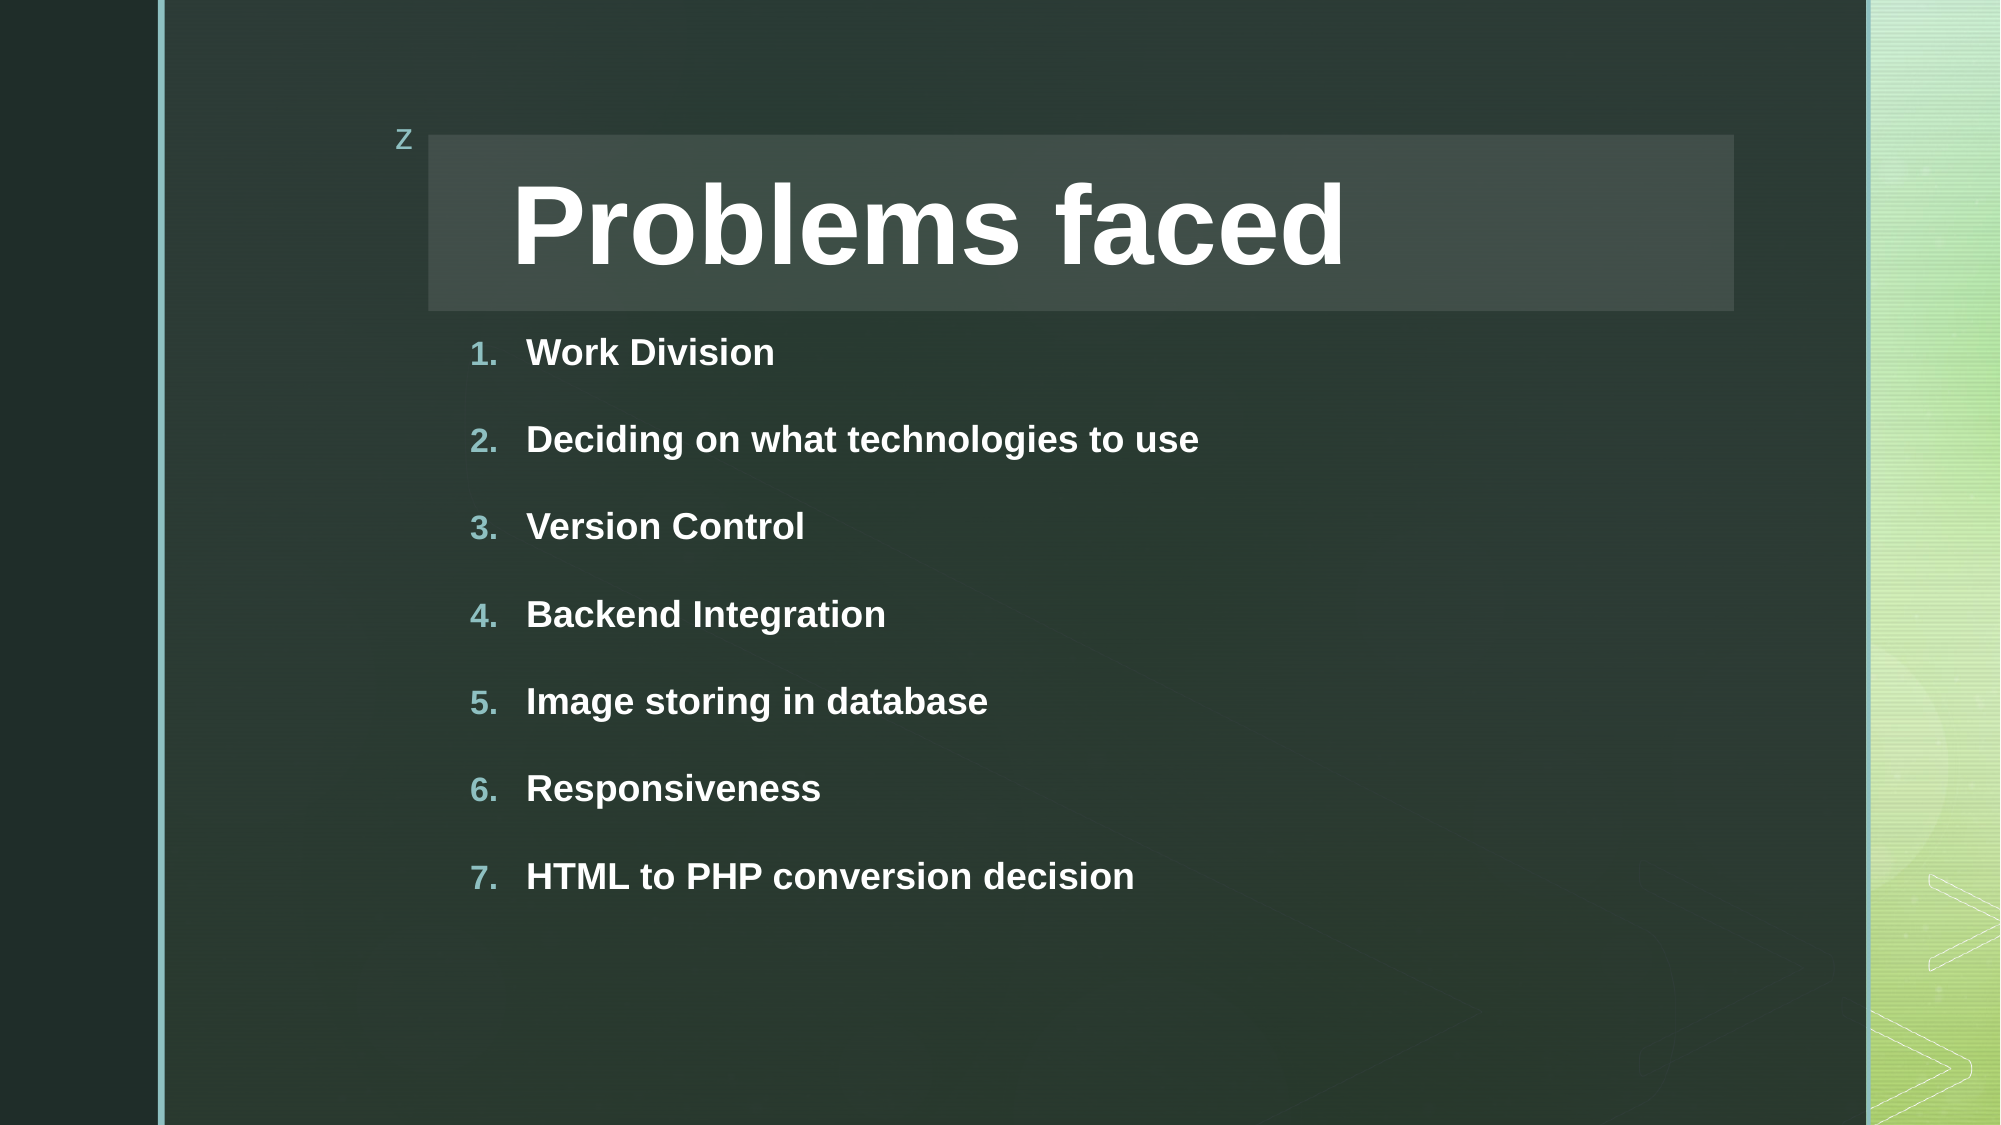

# Problems faced
Work Division
Deciding on what technologies to use
Version Control
Backend Integration
Image storing in database
Responsiveness
HTML to PHP conversion decision